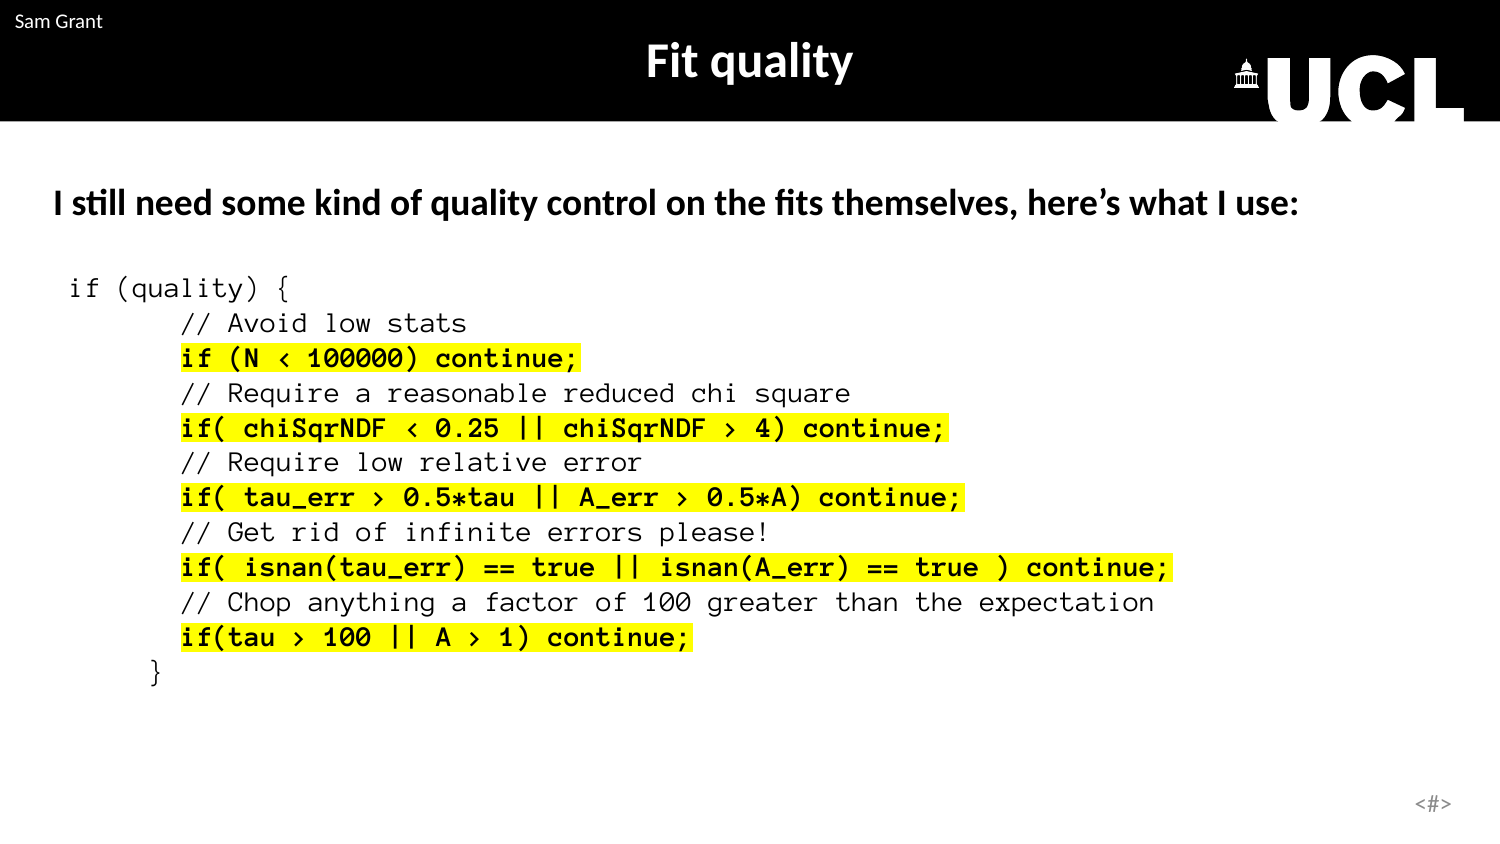

Fit quality

I still need some kind of quality control on the fits themselves, here’s what I use:

 if (quality) {
        // Avoid low stats
        if (N < 100000) continue;
        // Require a reasonable reduced chi square
        if( chiSqrNDF < 0.25 || chiSqrNDF > 4) continue;
        // Require low relative error
        if( tau_err > 0.5*tau || A_err > 0.5*A) continue;
        // Get rid of infinite errors please!
        if( isnan(tau_err) == true || isnan(A_err) == true ) continue;
        // Chop anything a factor of 100 greater than the expectation
        if(tau > 100 || A > 1) continue;
      }

11